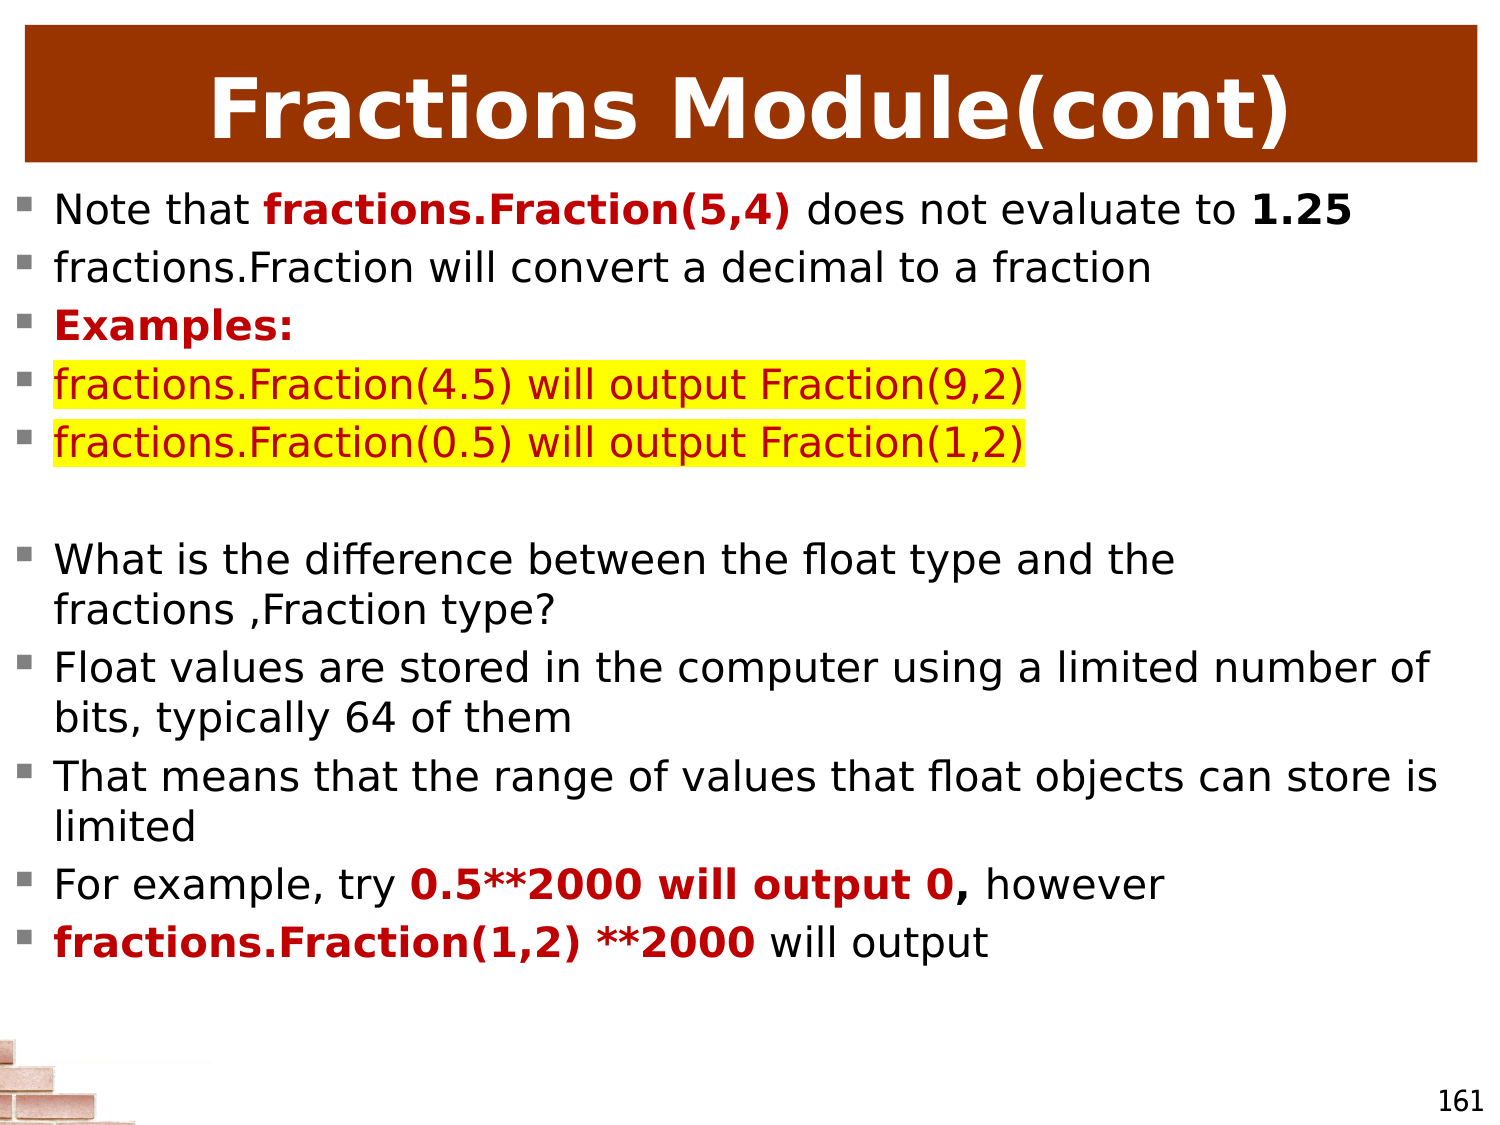

# Fractions Module(cont)
Note that fractions.Fraction(5,4) does not evaluate to 1.25
fractions.Fraction will convert a decimal to a fraction
Examples:
fractions.Fraction(4.5) will output Fraction(9,2)
fractions.Fraction(0.5) will output Fraction(1,2)

What is the difference between the float type and the fractions ,Fraction type?
Float values are stored in the computer using a limited number of bits, typically 64 of them
That means that the range of values that float objects can store is limited
For example, try 0.5**2000 will output 0, however
fractions.Fraction(1,2) **2000 will output

161